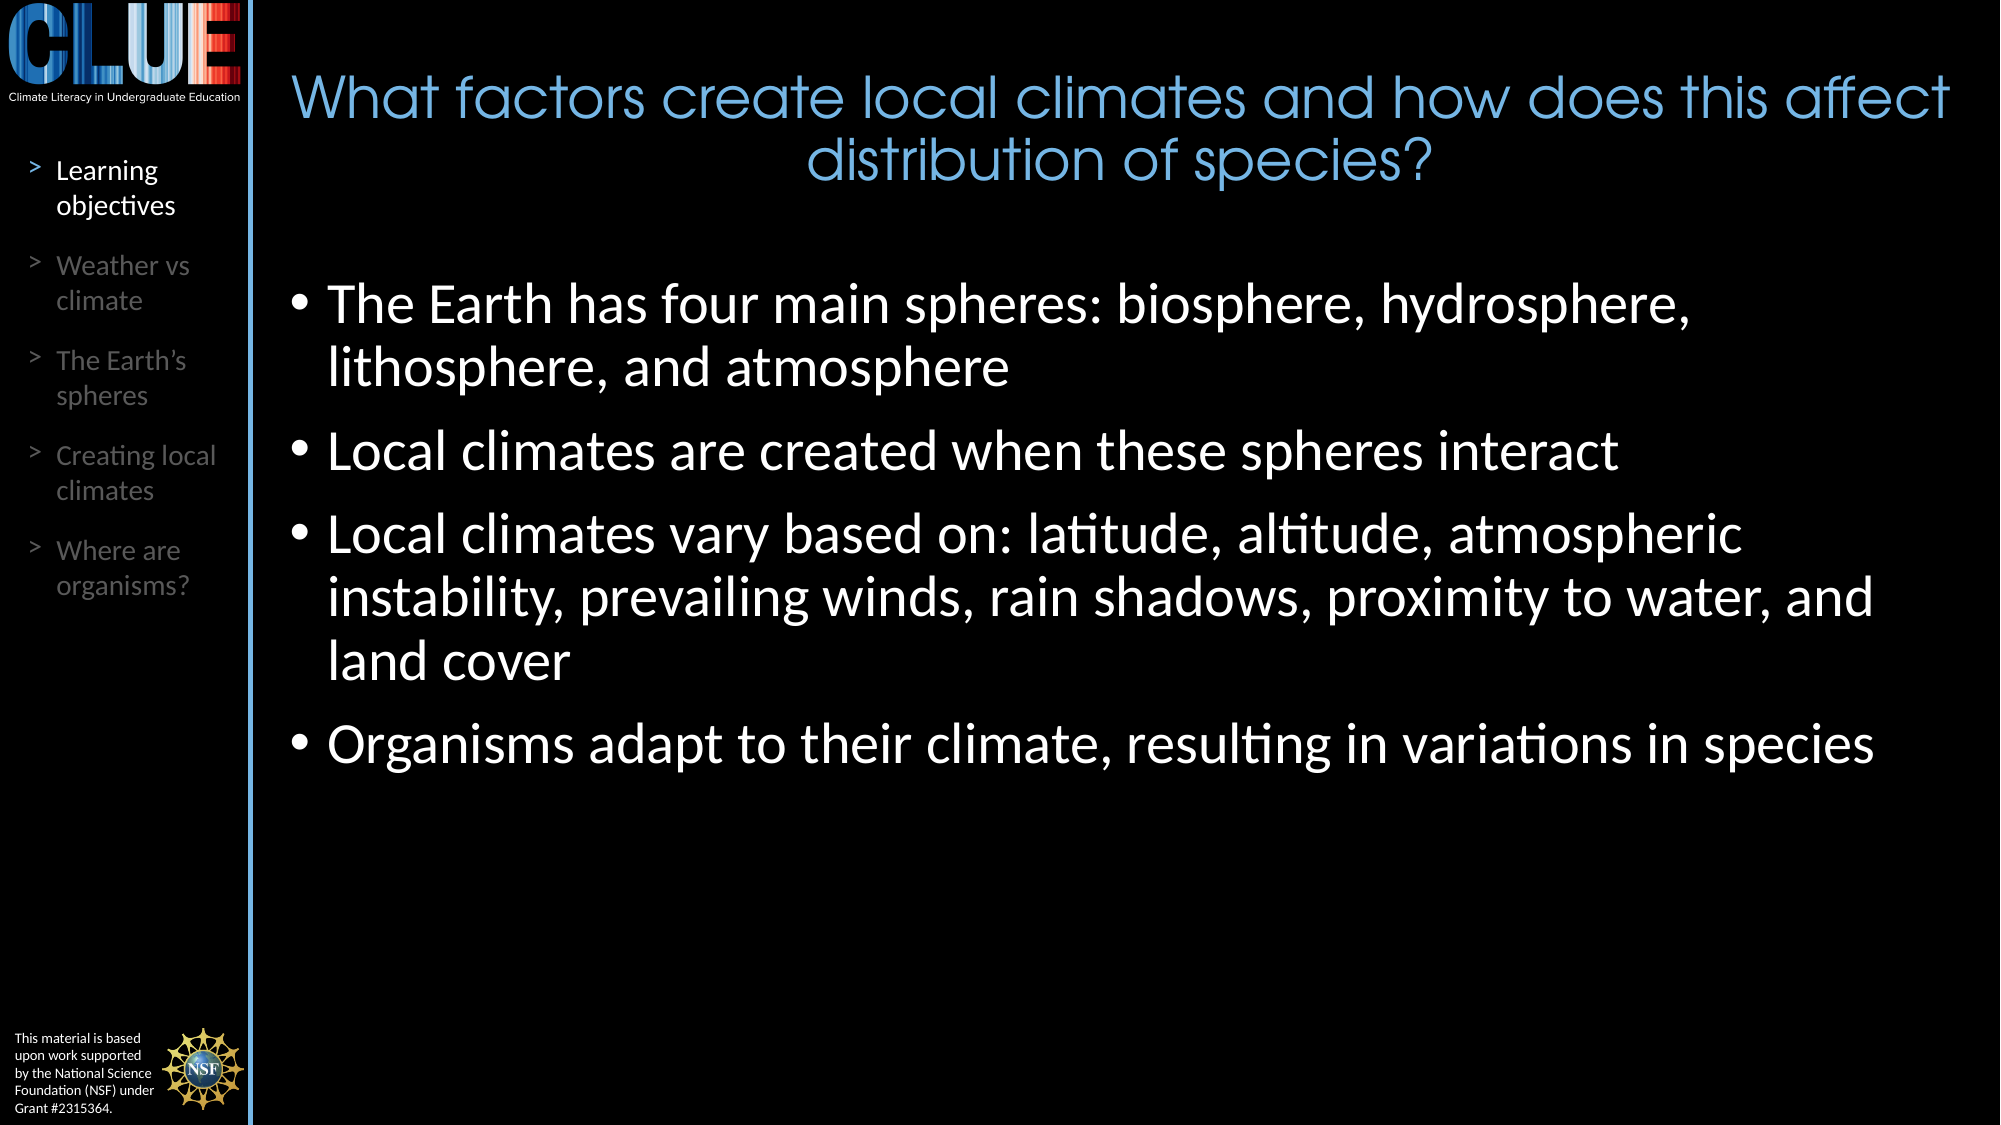

# What factors create local climates and how does this affect distribution of species?
Learning objectives
Weather vs climate
The Earth’s spheres
Creating local climates
Where are organisms?

The Earth has four main spheres: biosphere, hydrosphere, lithosphere, and atmosphere
Local climates are created when these spheres interact
Local climates vary based on: latitude, altitude, atmospheric instability, prevailing winds, rain shadows, proximity to water, and land cover
Organisms adapt to their climate, resulting in variations in species